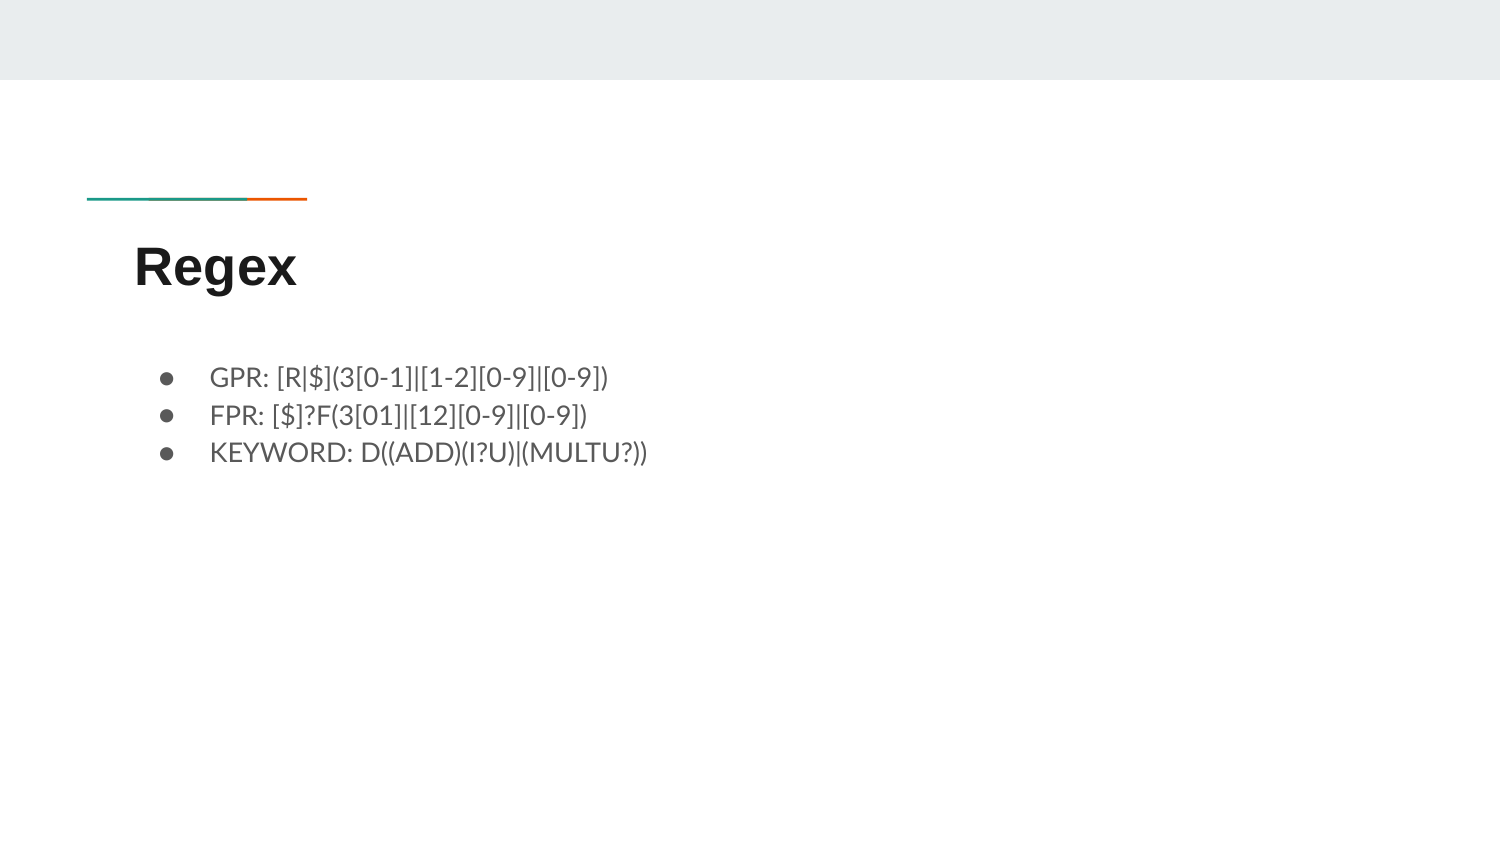

# Regex
GPR: [R|$](3[0-1]|[1-2][0-9]|[0-9])
FPR: [$]?F(3[01]|[12][0-9]|[0-9])
KEYWORD: D((ADD)(I?U)|(MULTU?))